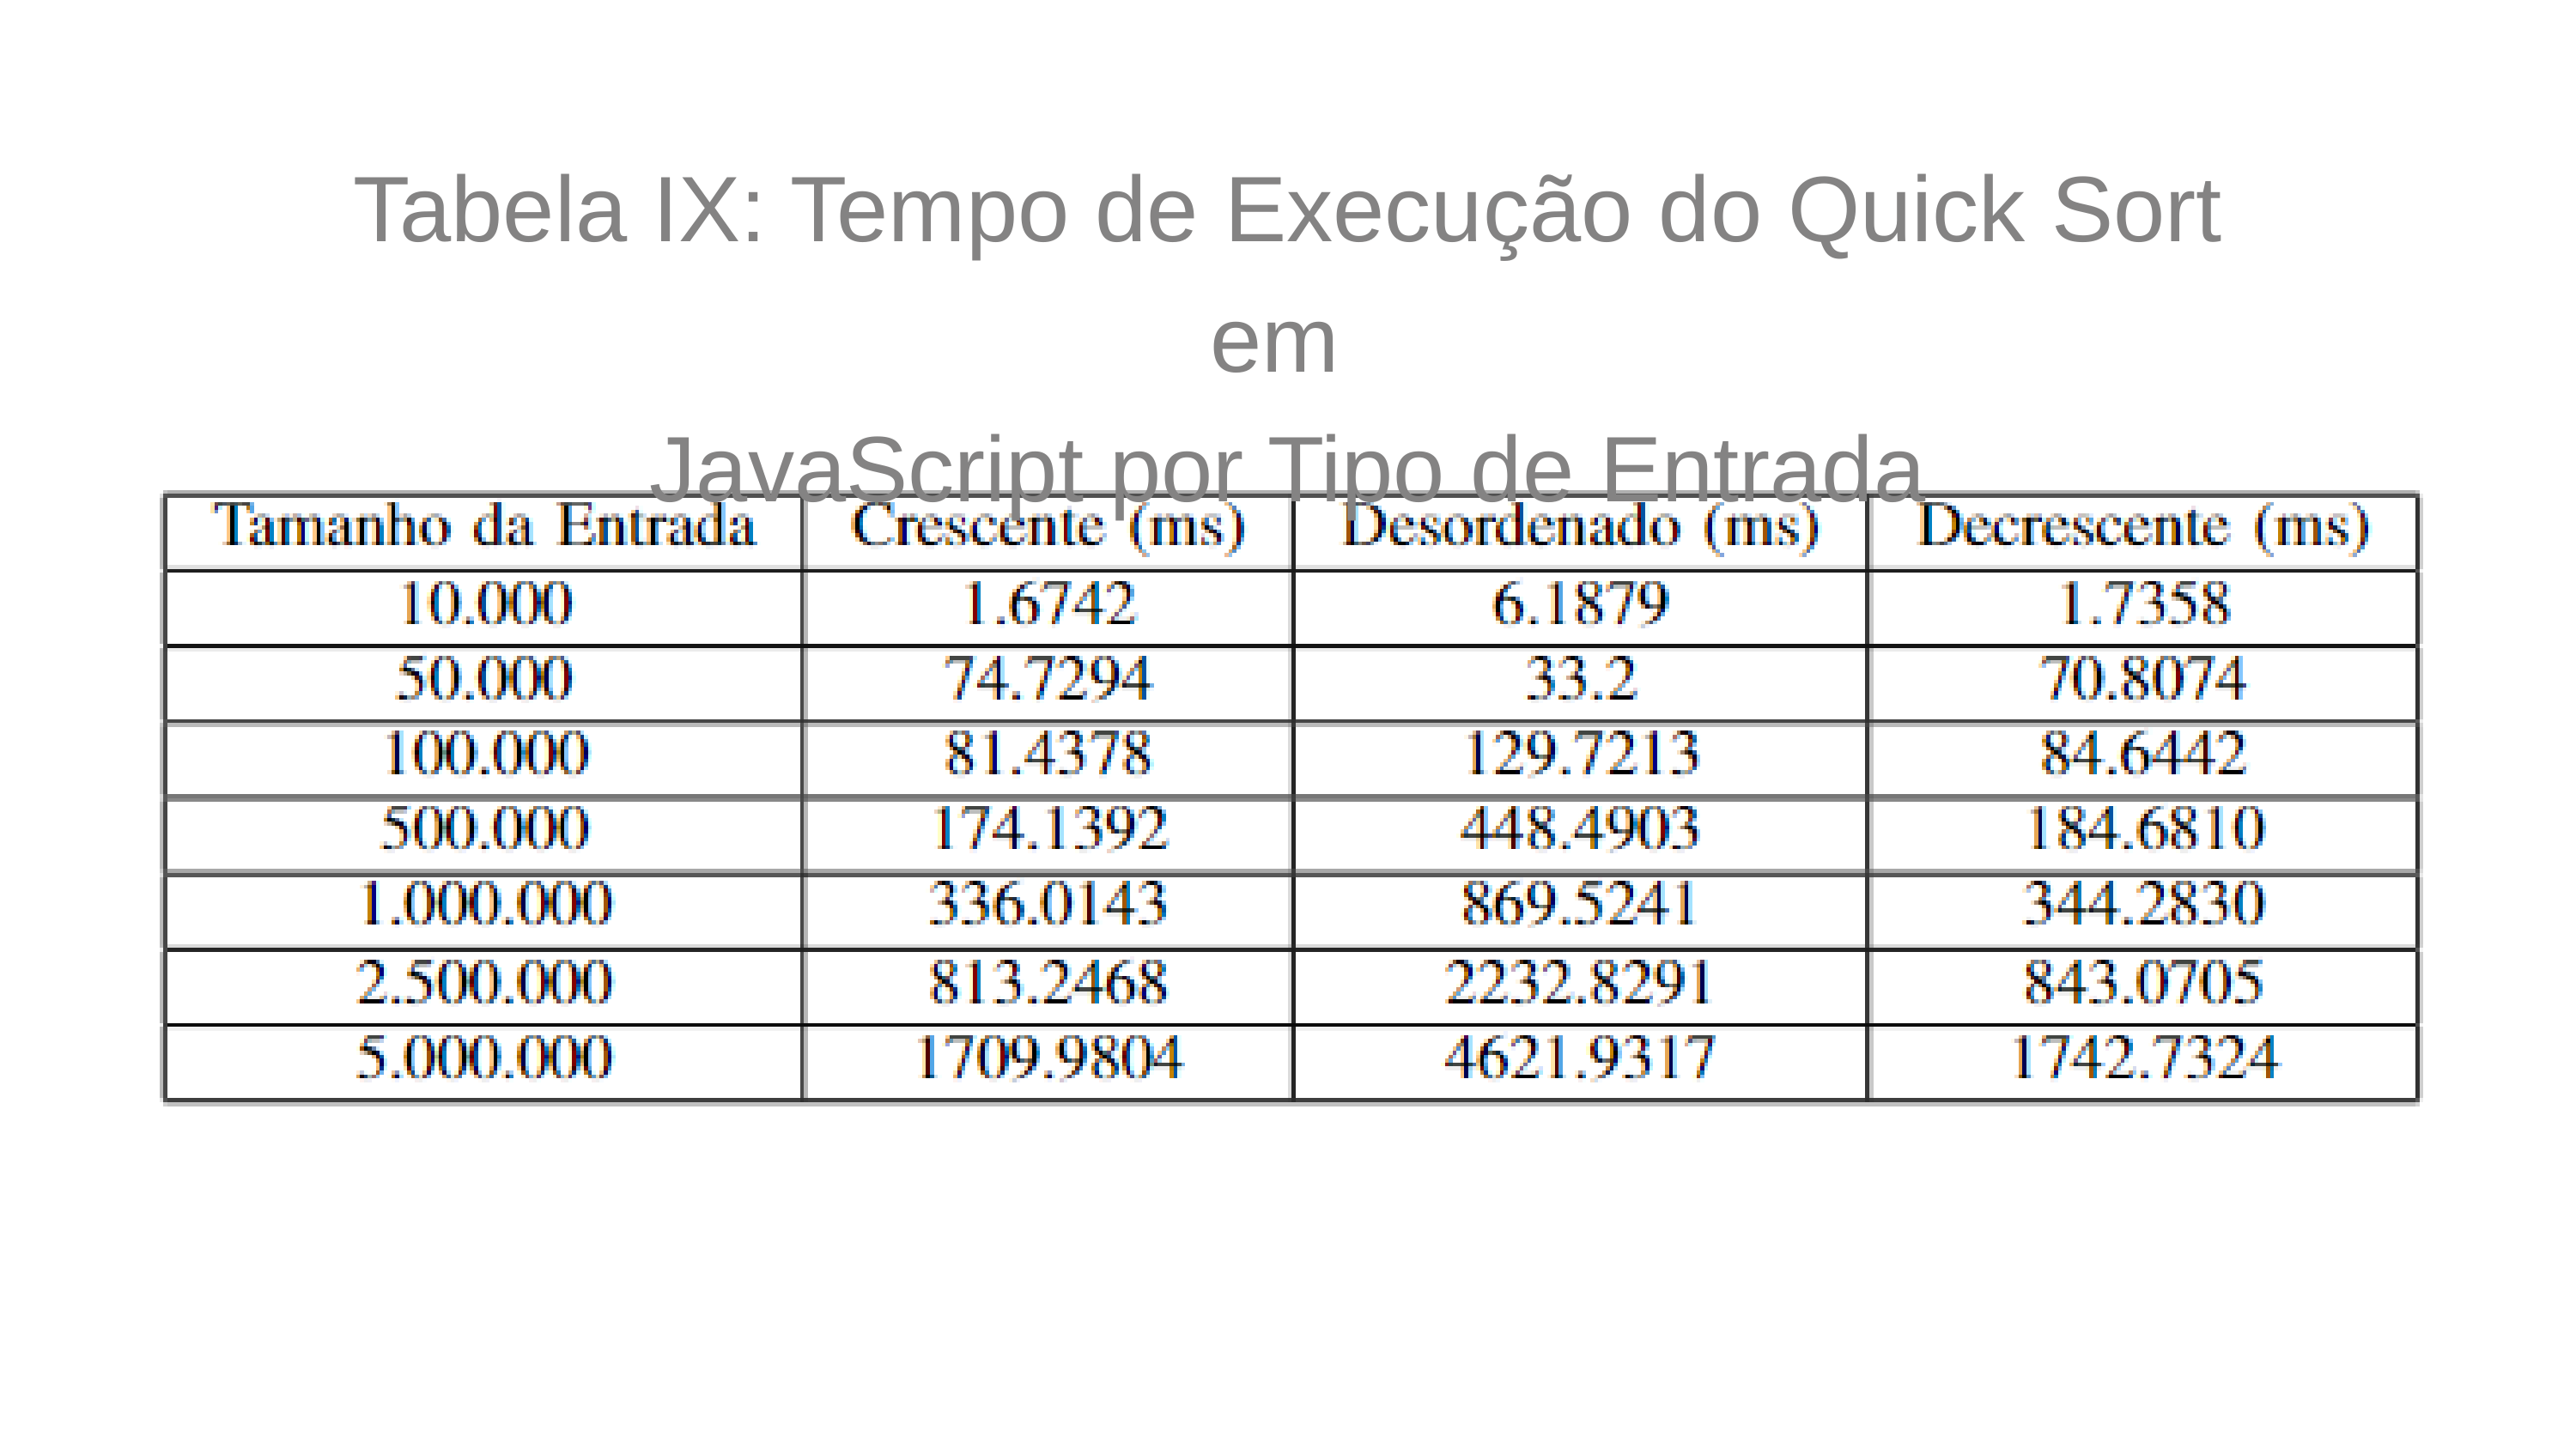

Tabela IX: Tempo de Execução do Quick Sort em
JavaScript por Tipo de Entrada